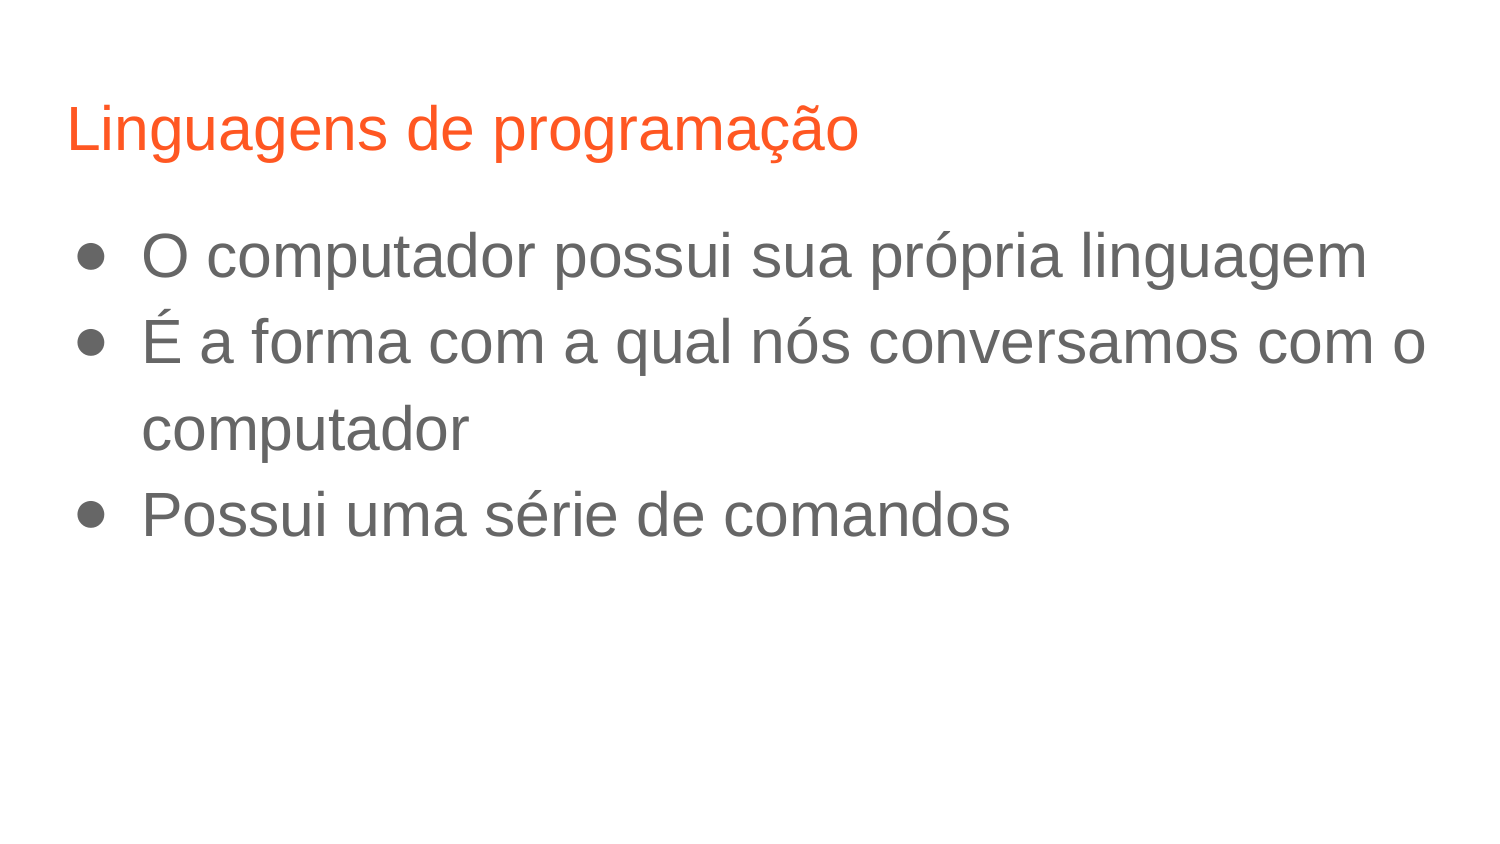

# Linguagens de programação
O computador possui sua própria linguagem
É a forma com a qual nós conversamos com o computador
Possui uma série de comandos